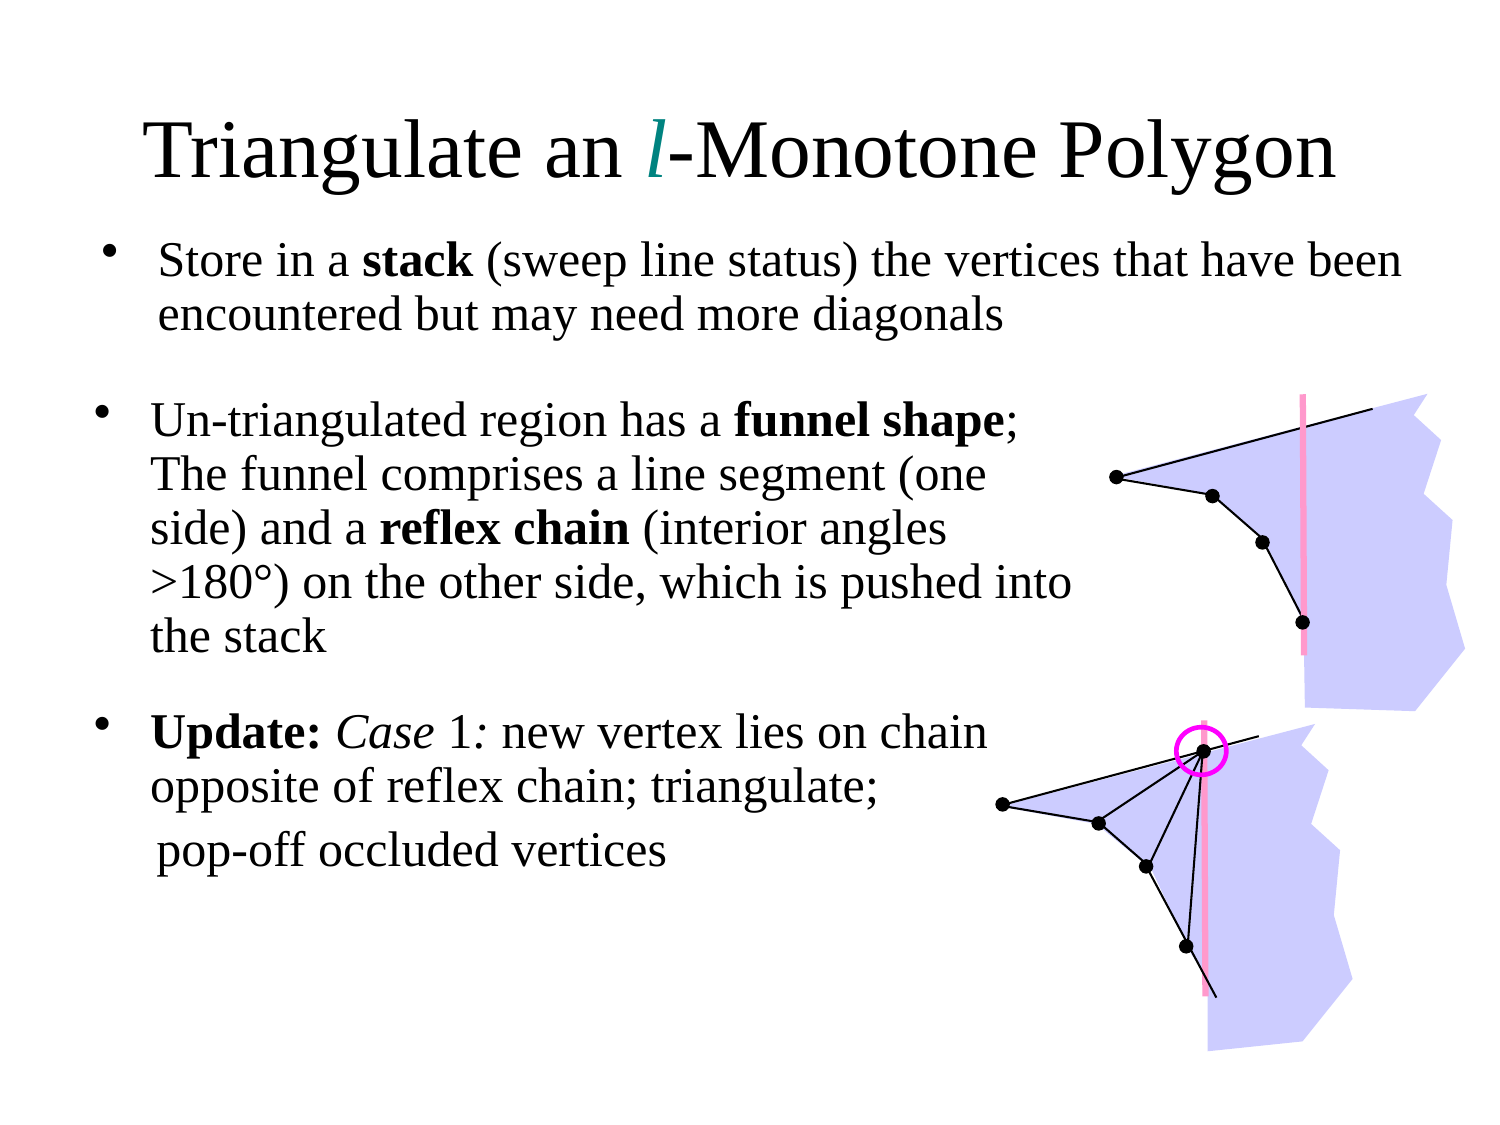

# Triangulate an l-Monotone Polygon
Store in a stack (sweep line status) the vertices that have been encountered but may need more diagonals
Un-triangulated region has a funnel shape; The funnel comprises a line segment (one side) and a reflex chain (interior angles >180°) on the other side, which is pushed into the stack

Update: Case 1: new vertex lies on chain opposite of reflex chain; triangulate;
     pop-off occluded vertices